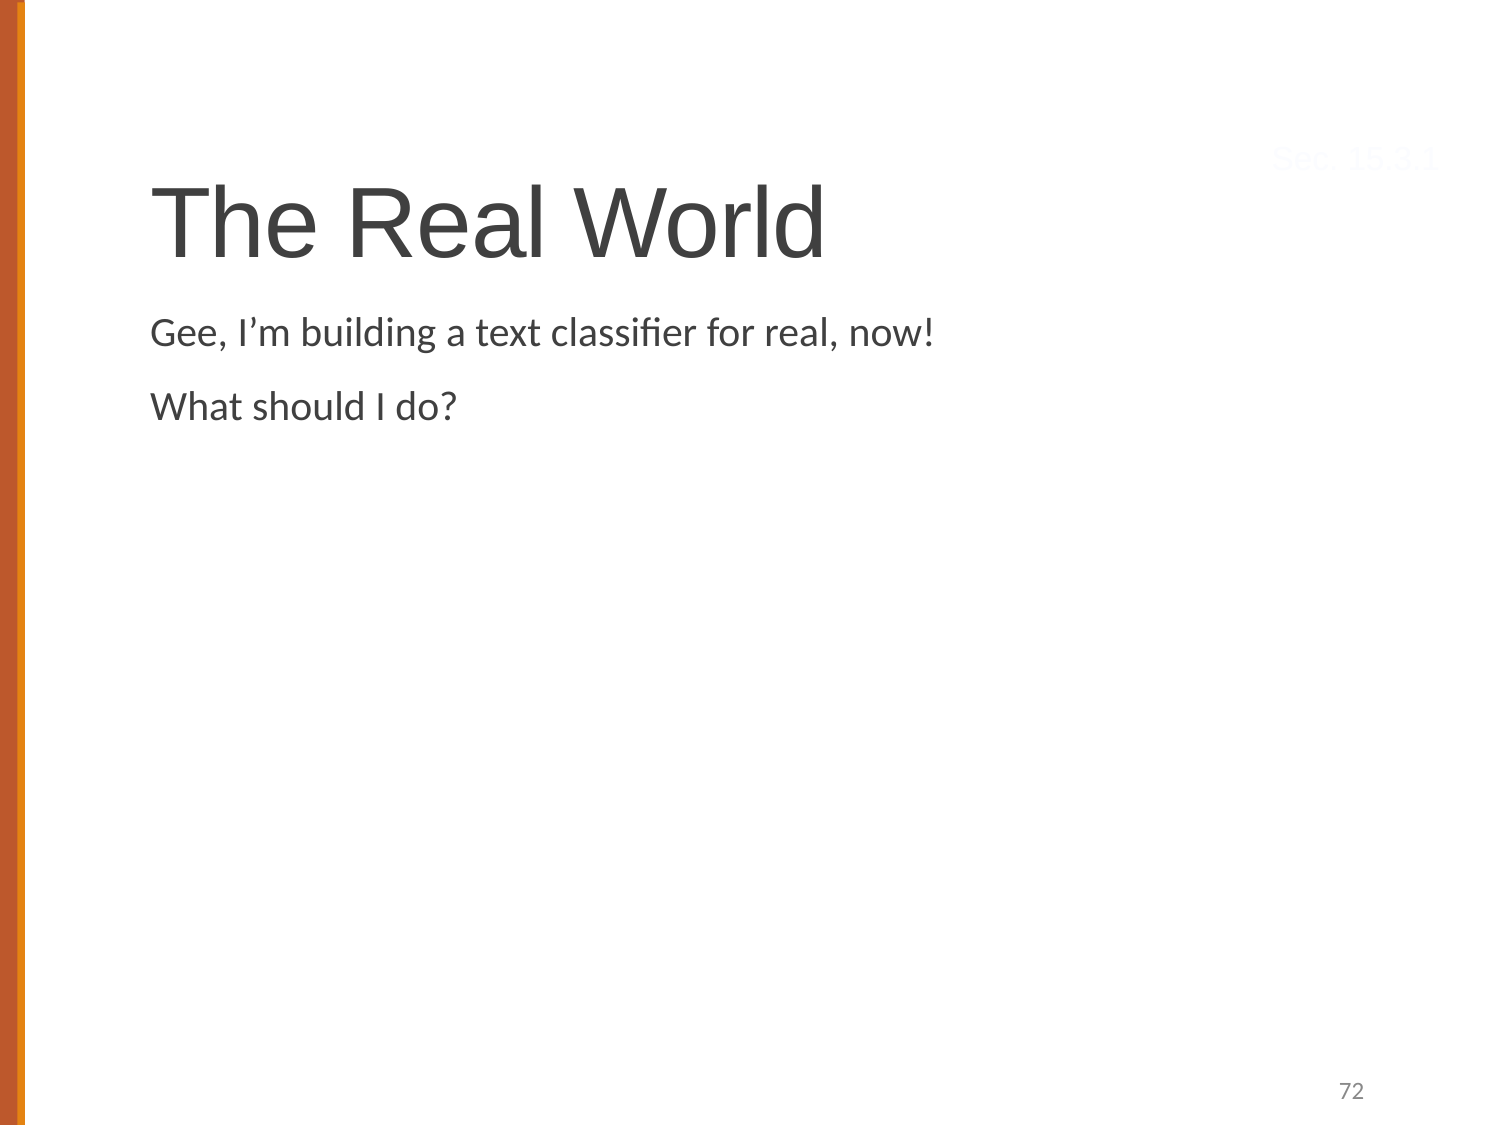

# The Real World
Sec. 15.3.1
Gee, I’m building a text classifier for real, now!
What should I do?
72